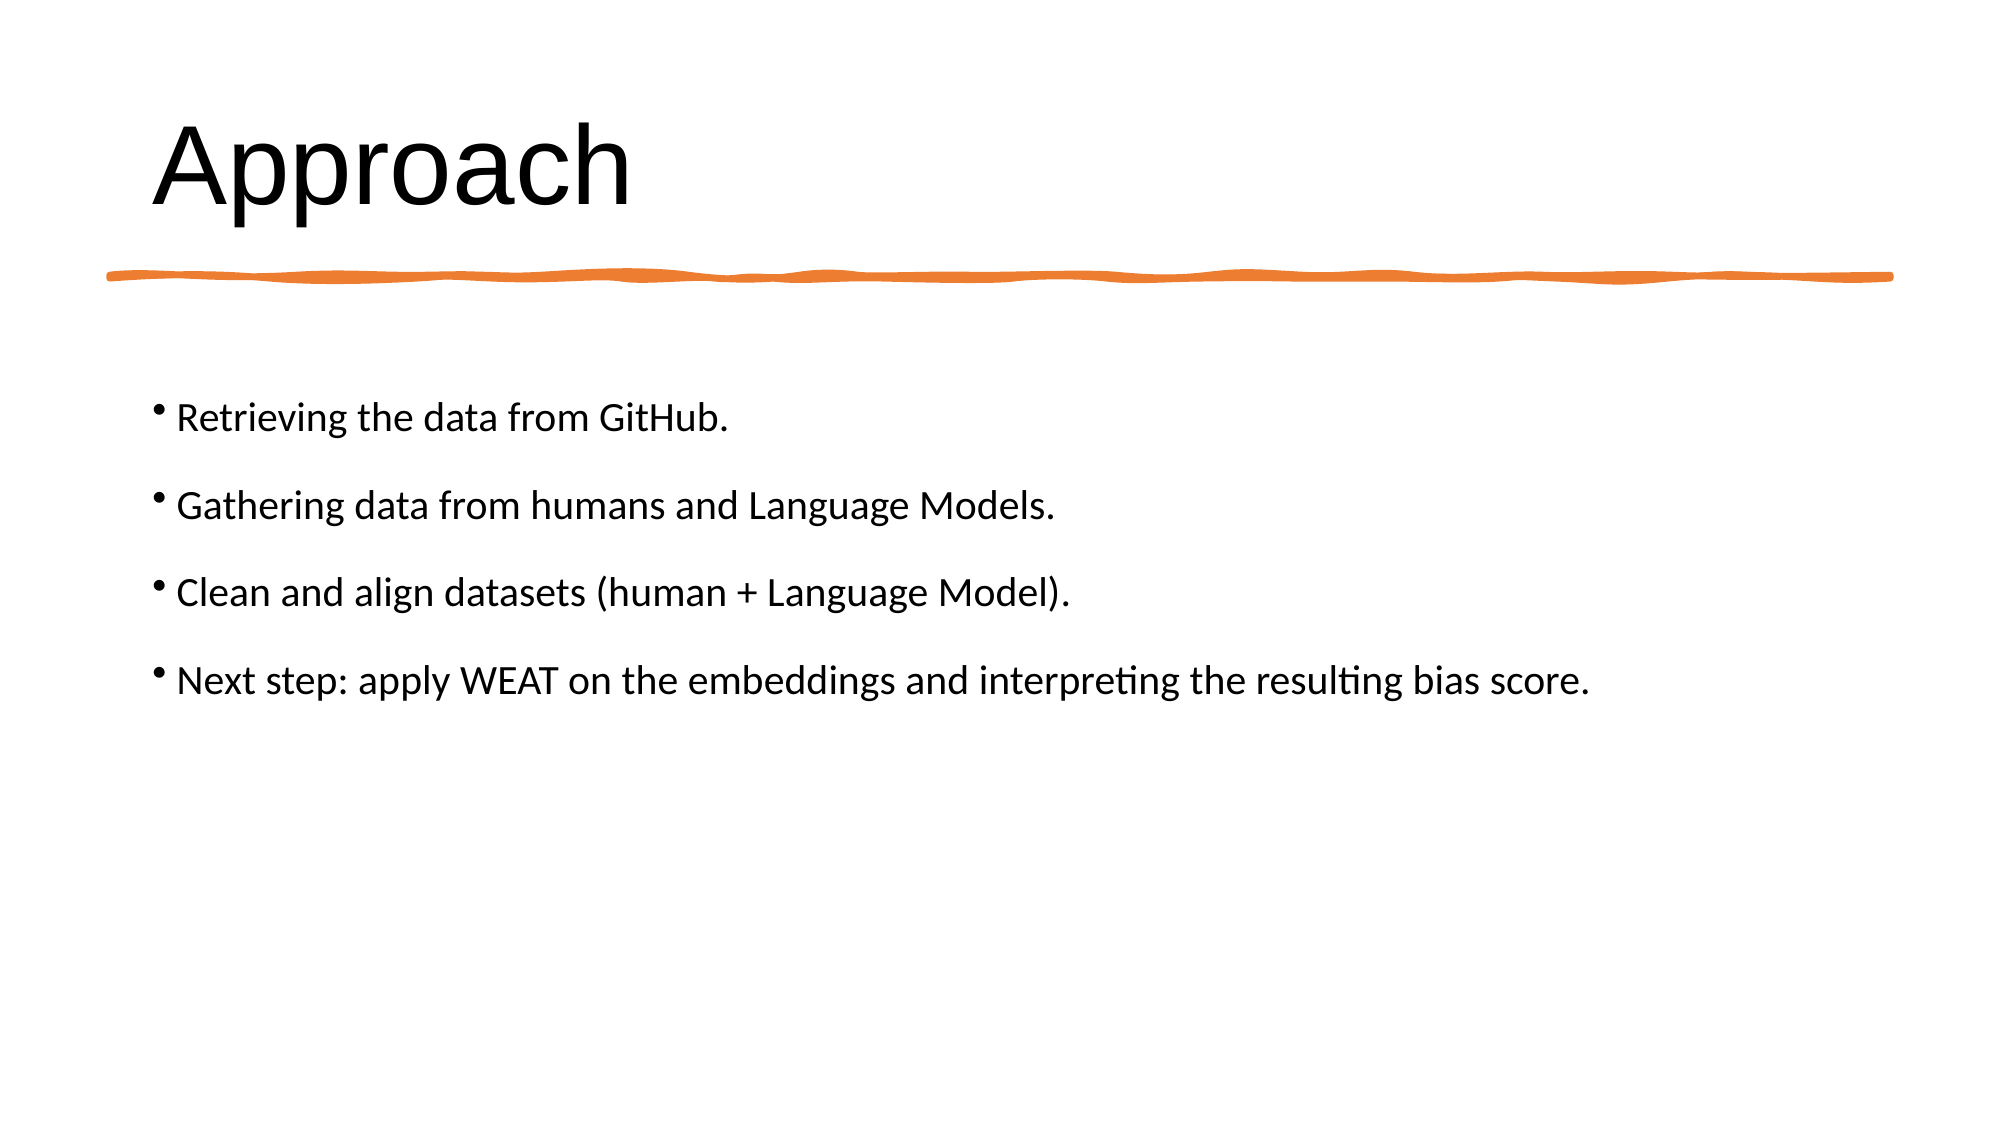

# Approach

 Retrieving the data from GitHub.
 Gathering data from humans and Language Models.
 Clean and align datasets (human + Language Model).
 Next step: apply WEAT on the embeddings and interpreting the resulting bias score.